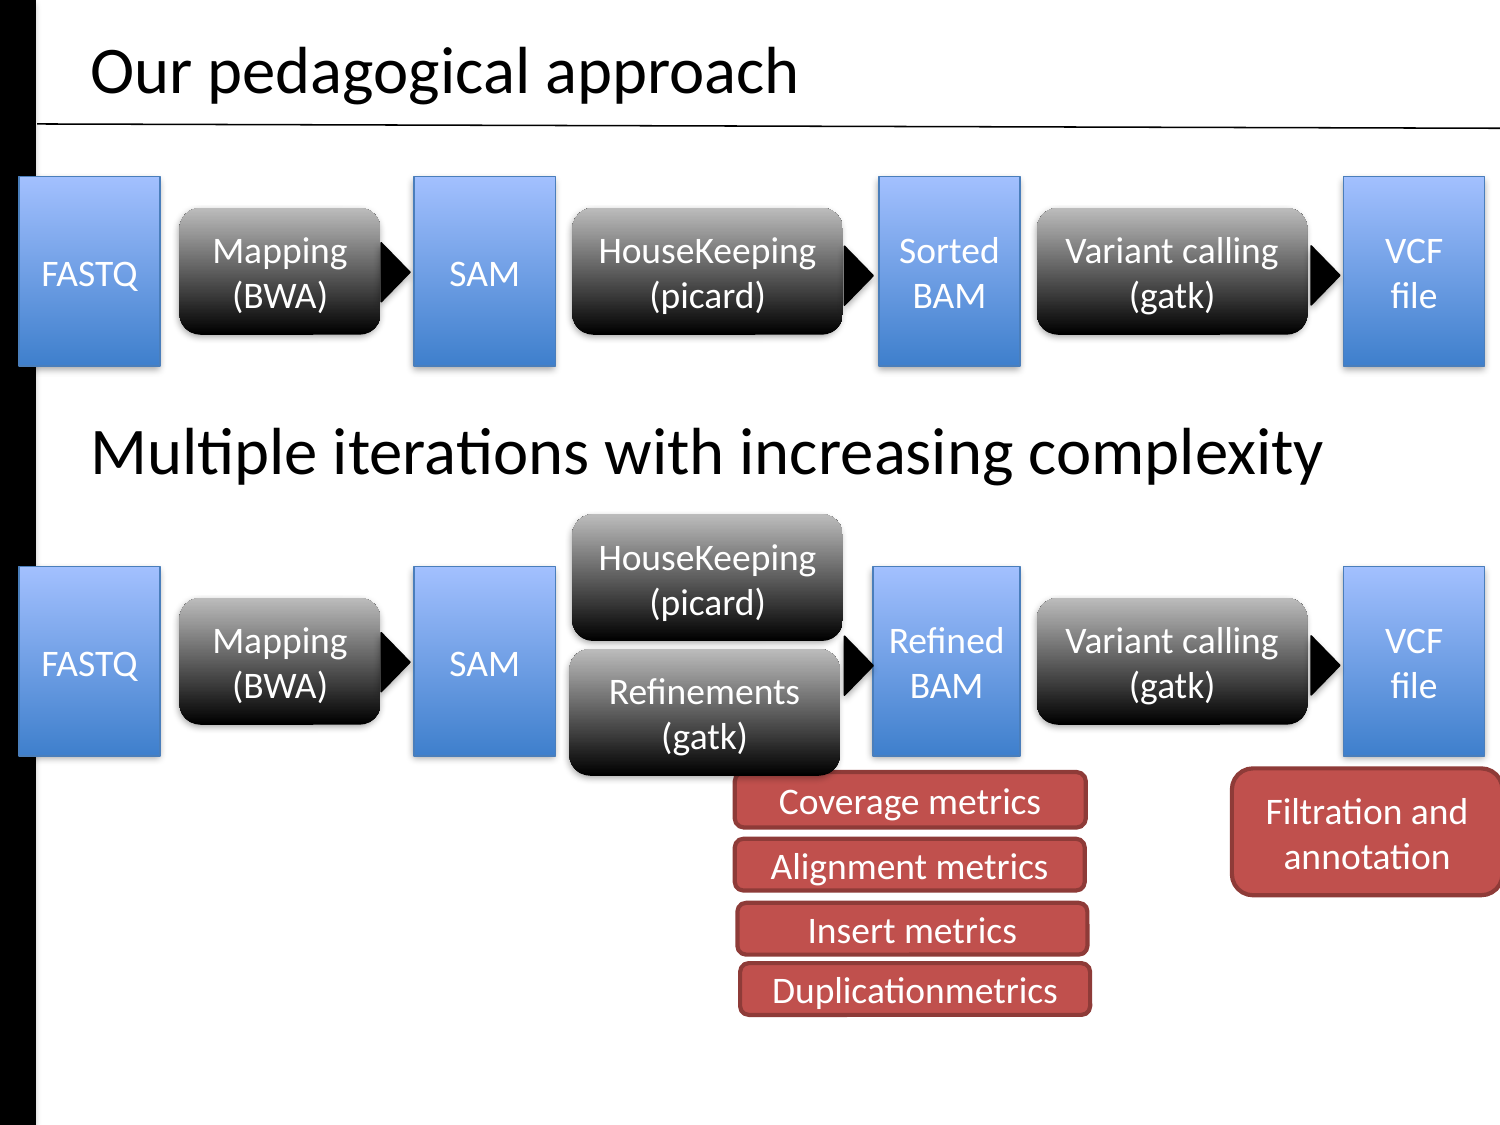

# Our pedagogical approach
FASTQ
SAM
Sorted BAM
VCF file
Mapping
(BWA)
HouseKeeping
(picard)
Variant calling
(gatk)

Multiple iterations with increasing complexity
HouseKeeping
(picard)
FASTQ
SAM
Refined BAM
VCF file
Mapping
(BWA)
Variant calling
(gatk)

Refinements
(gatk)

Filtration and annotation
Coverage metrics
Alignment metrics
Insert metrics
Duplicationmetrics